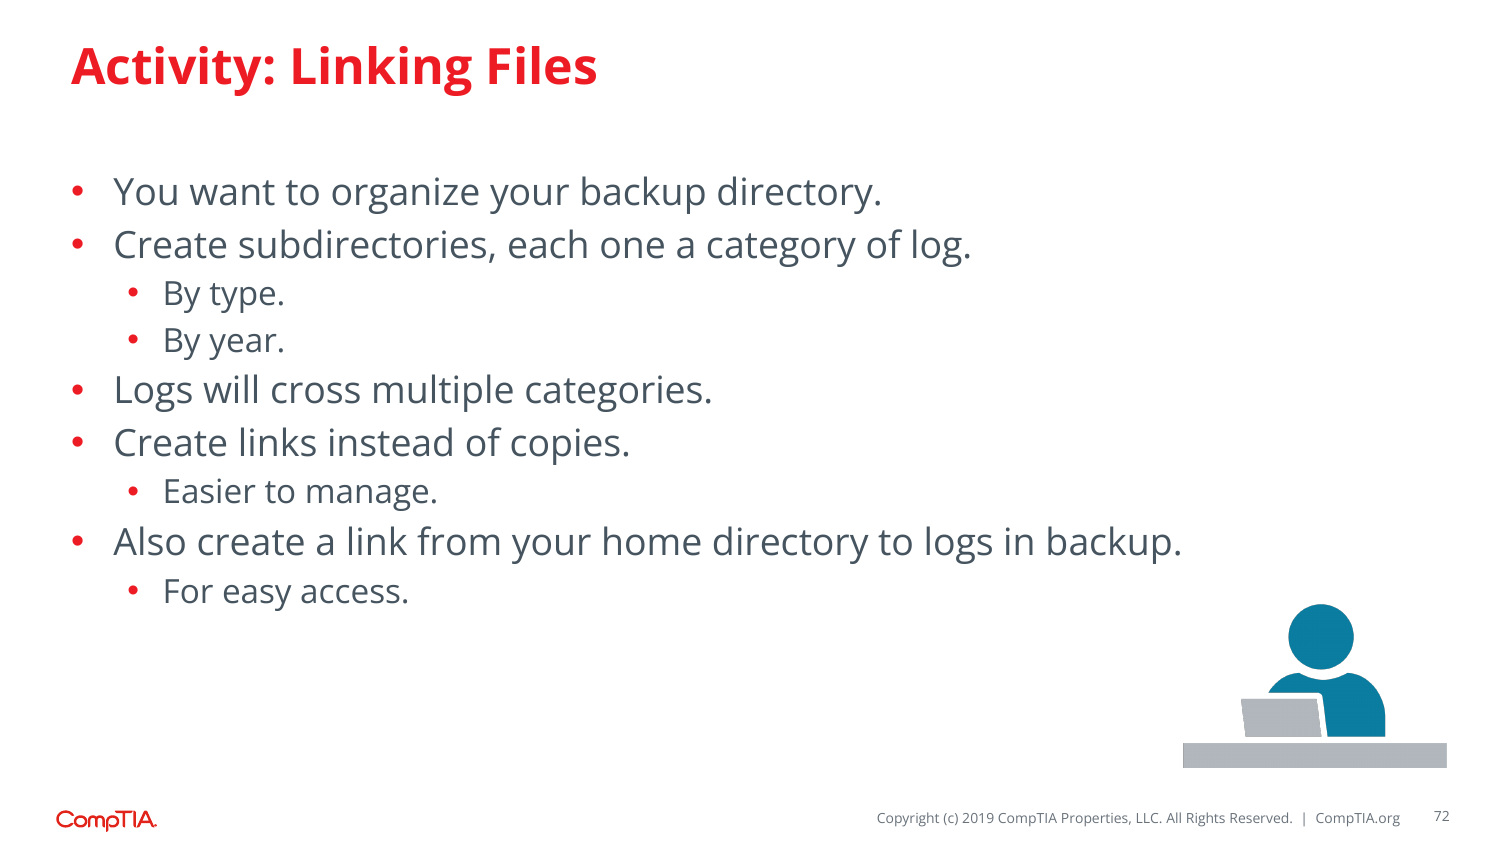

# Activity: Linking Files
You want to organize your backup directory.
Create subdirectories, each one a category of log.
By type.
By year.
Logs will cross multiple categories.
Create links instead of copies.
Easier to manage.
Also create a link from your home directory to logs in backup.
For easy access.
72